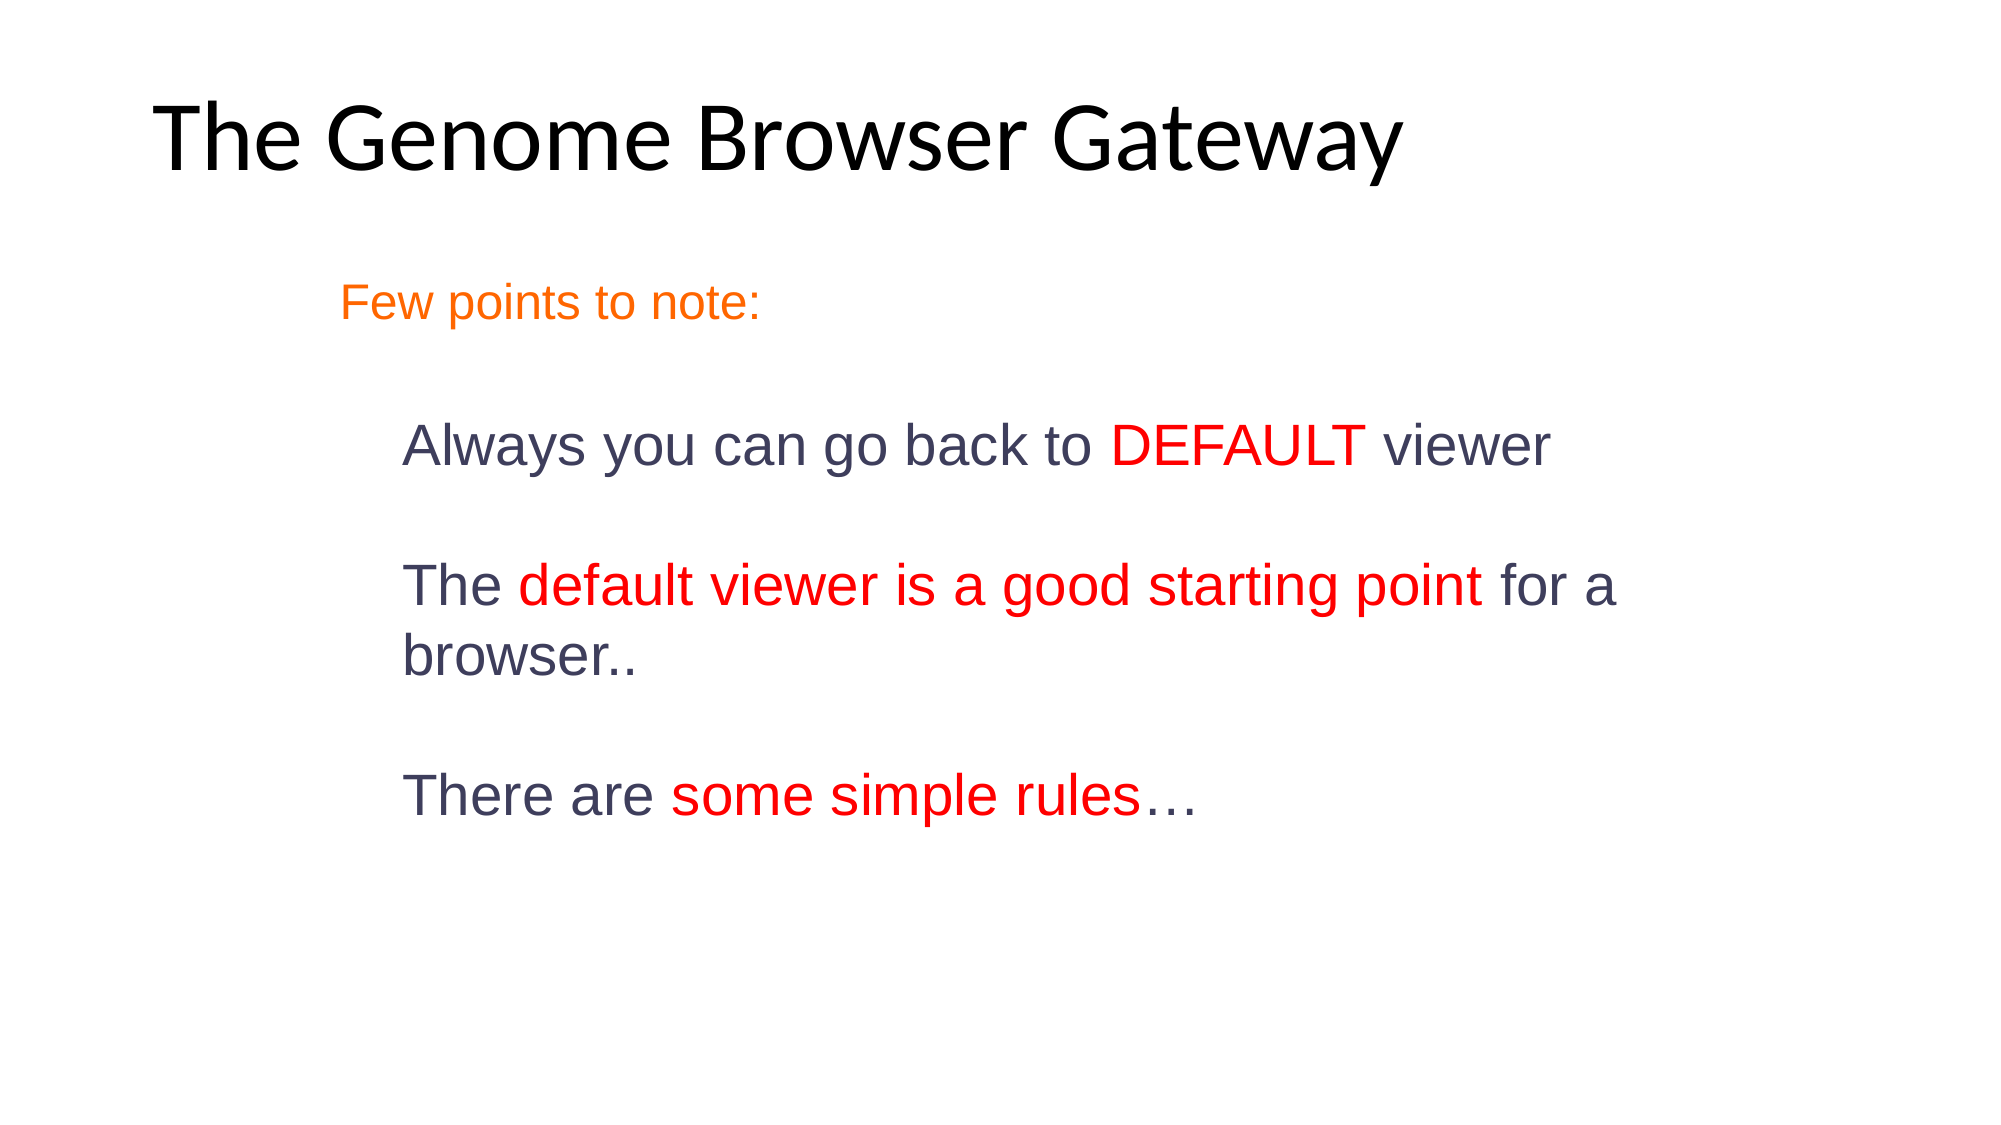

# The Genome Browser Gateway
Few points to note:
Always you can go back to DEFAULT viewer

The default viewer is a good starting point for a browser..

There are some simple rules…